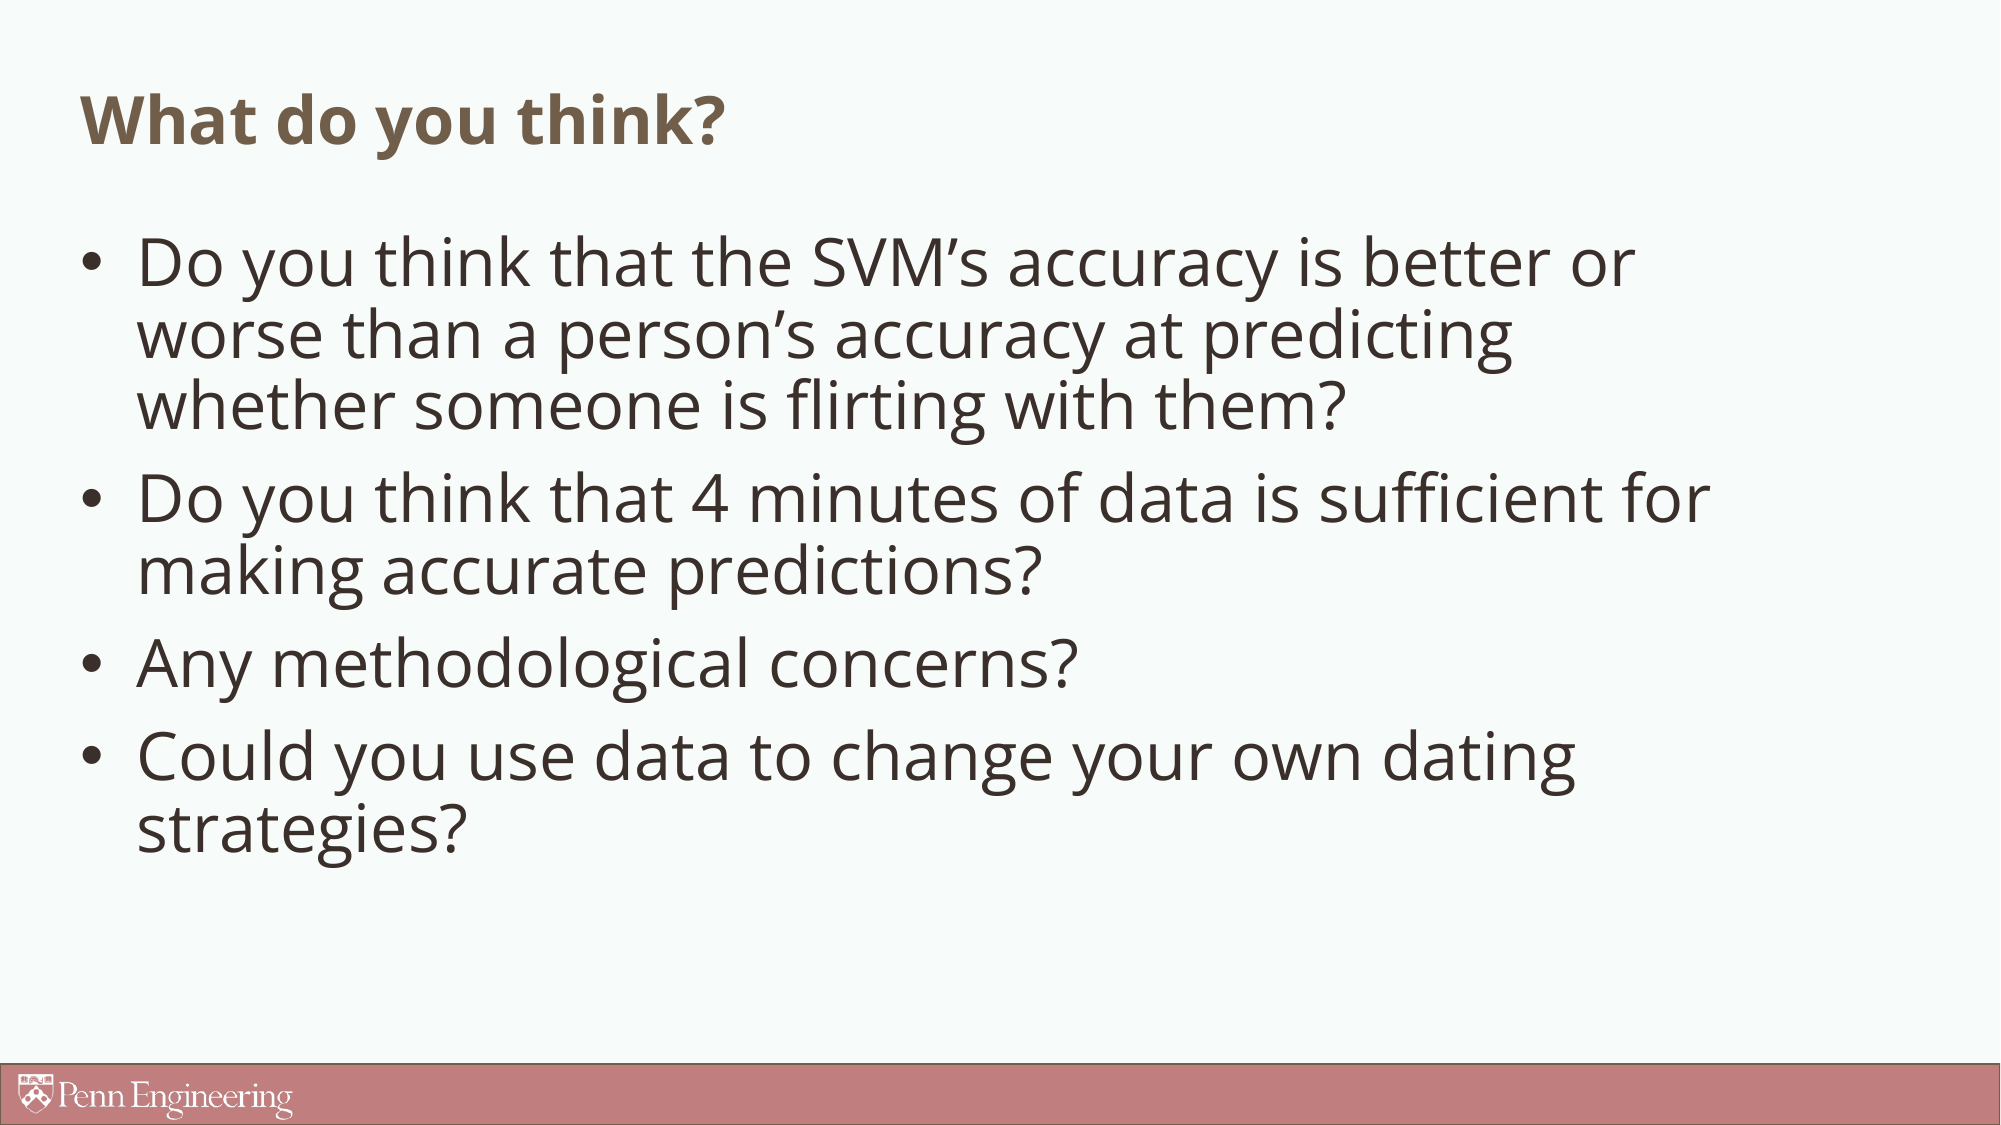

# What do you think?
Do you think that the SVM’s accuracy is better or worse than a person’s accuracy at predicting whether someone is flirting with them?
Do you think that 4 minutes of data is sufficient for making accurate predictions?
Any methodological concerns?
Could you use data to change your own dating strategies?